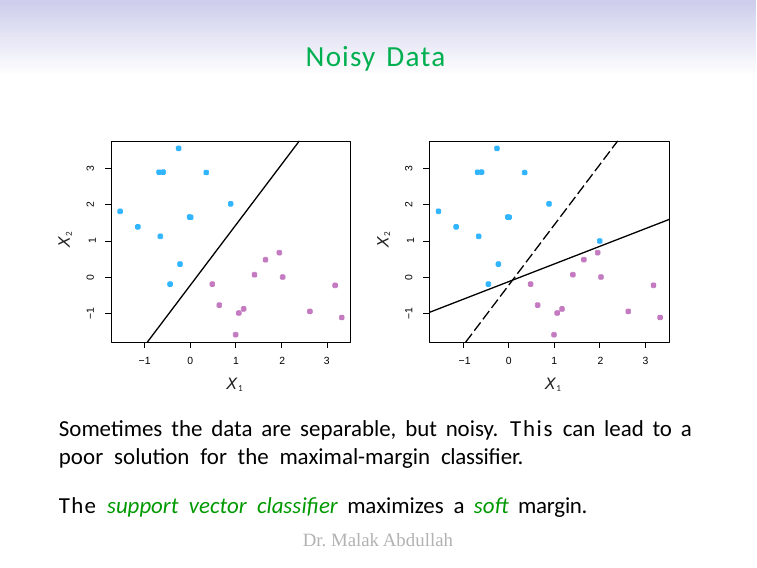

# Noisy Data

3
3
2
2
X2
1
X2
1
0
0
−1
−1
| −1 | 0 | 1 | 2 | 3 | −1 | 0 | 1 | 2 | 3 |
| --- | --- | --- | --- | --- | --- | --- | --- | --- | --- |
|  |  | X1 |  |  |  |  | X1 |  |  |
Sometimes the data are separable, but noisy. This can lead to a poor solution for the maximal-margin classifier.
The support vector classifier maximizes a soft margin.
Dr. Malak Abdullah